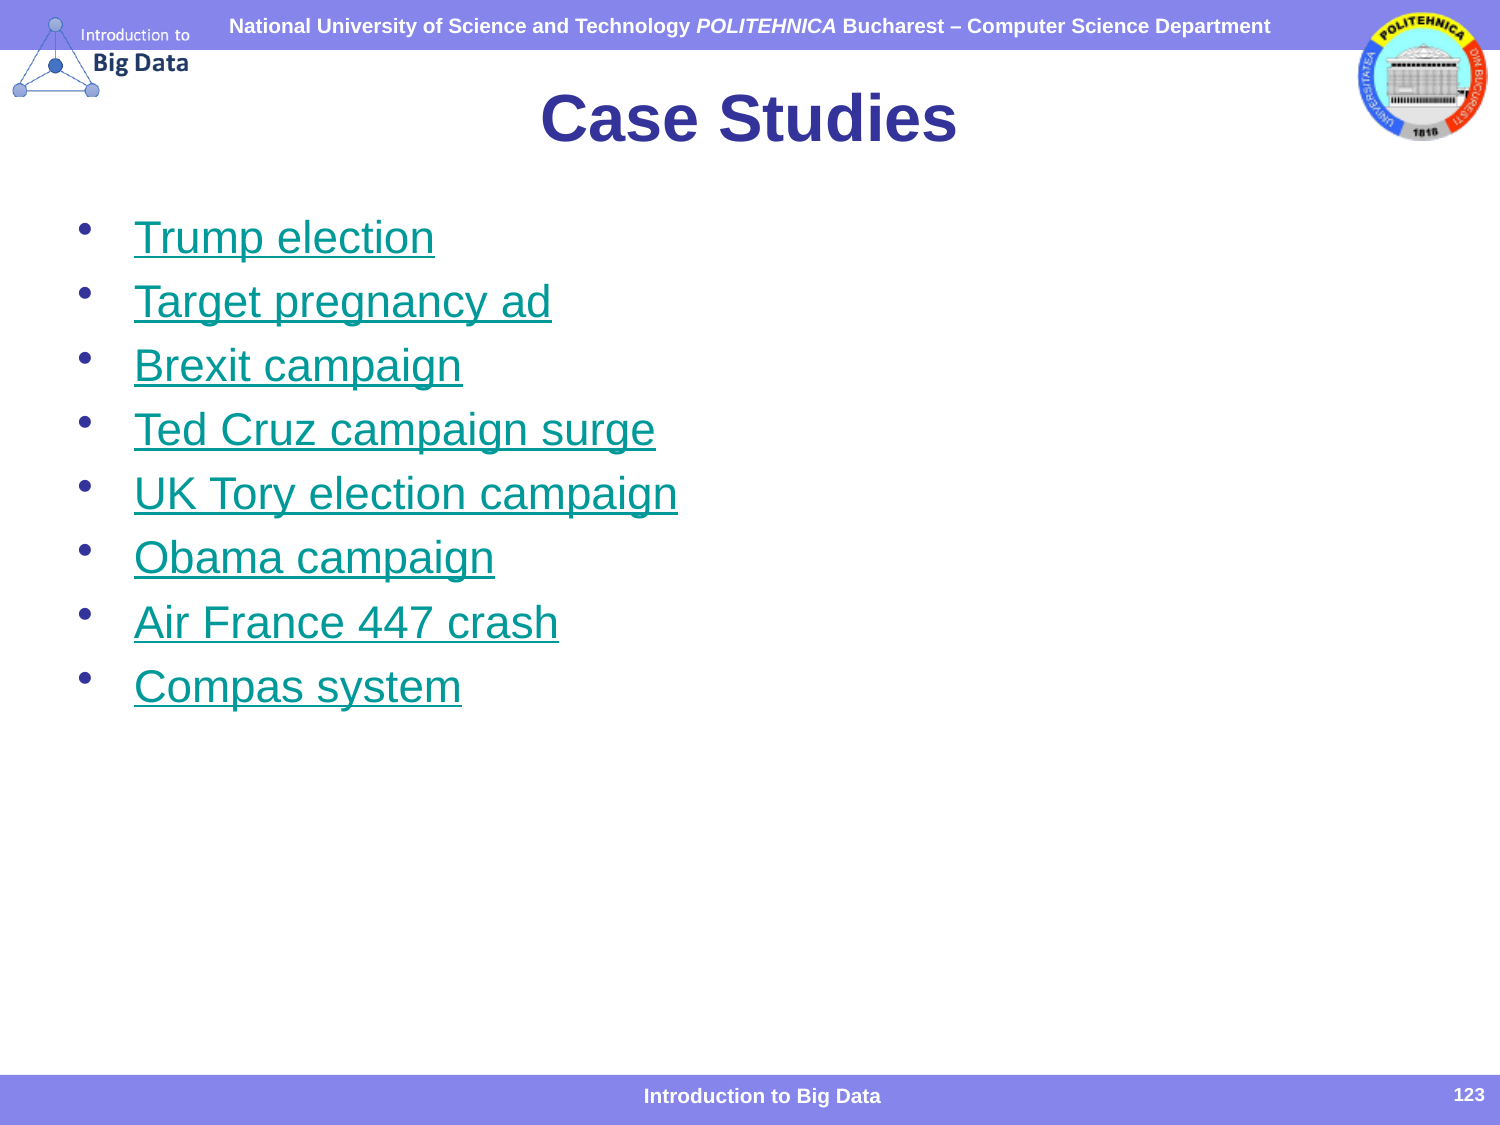

# Case Studies
Trump election
Target pregnancy ad
Brexit campaign
Ted Cruz campaign surge
UK Tory election campaign
Obama campaign
Air France 447 crash
Compas system

Introduction to Big Data
123